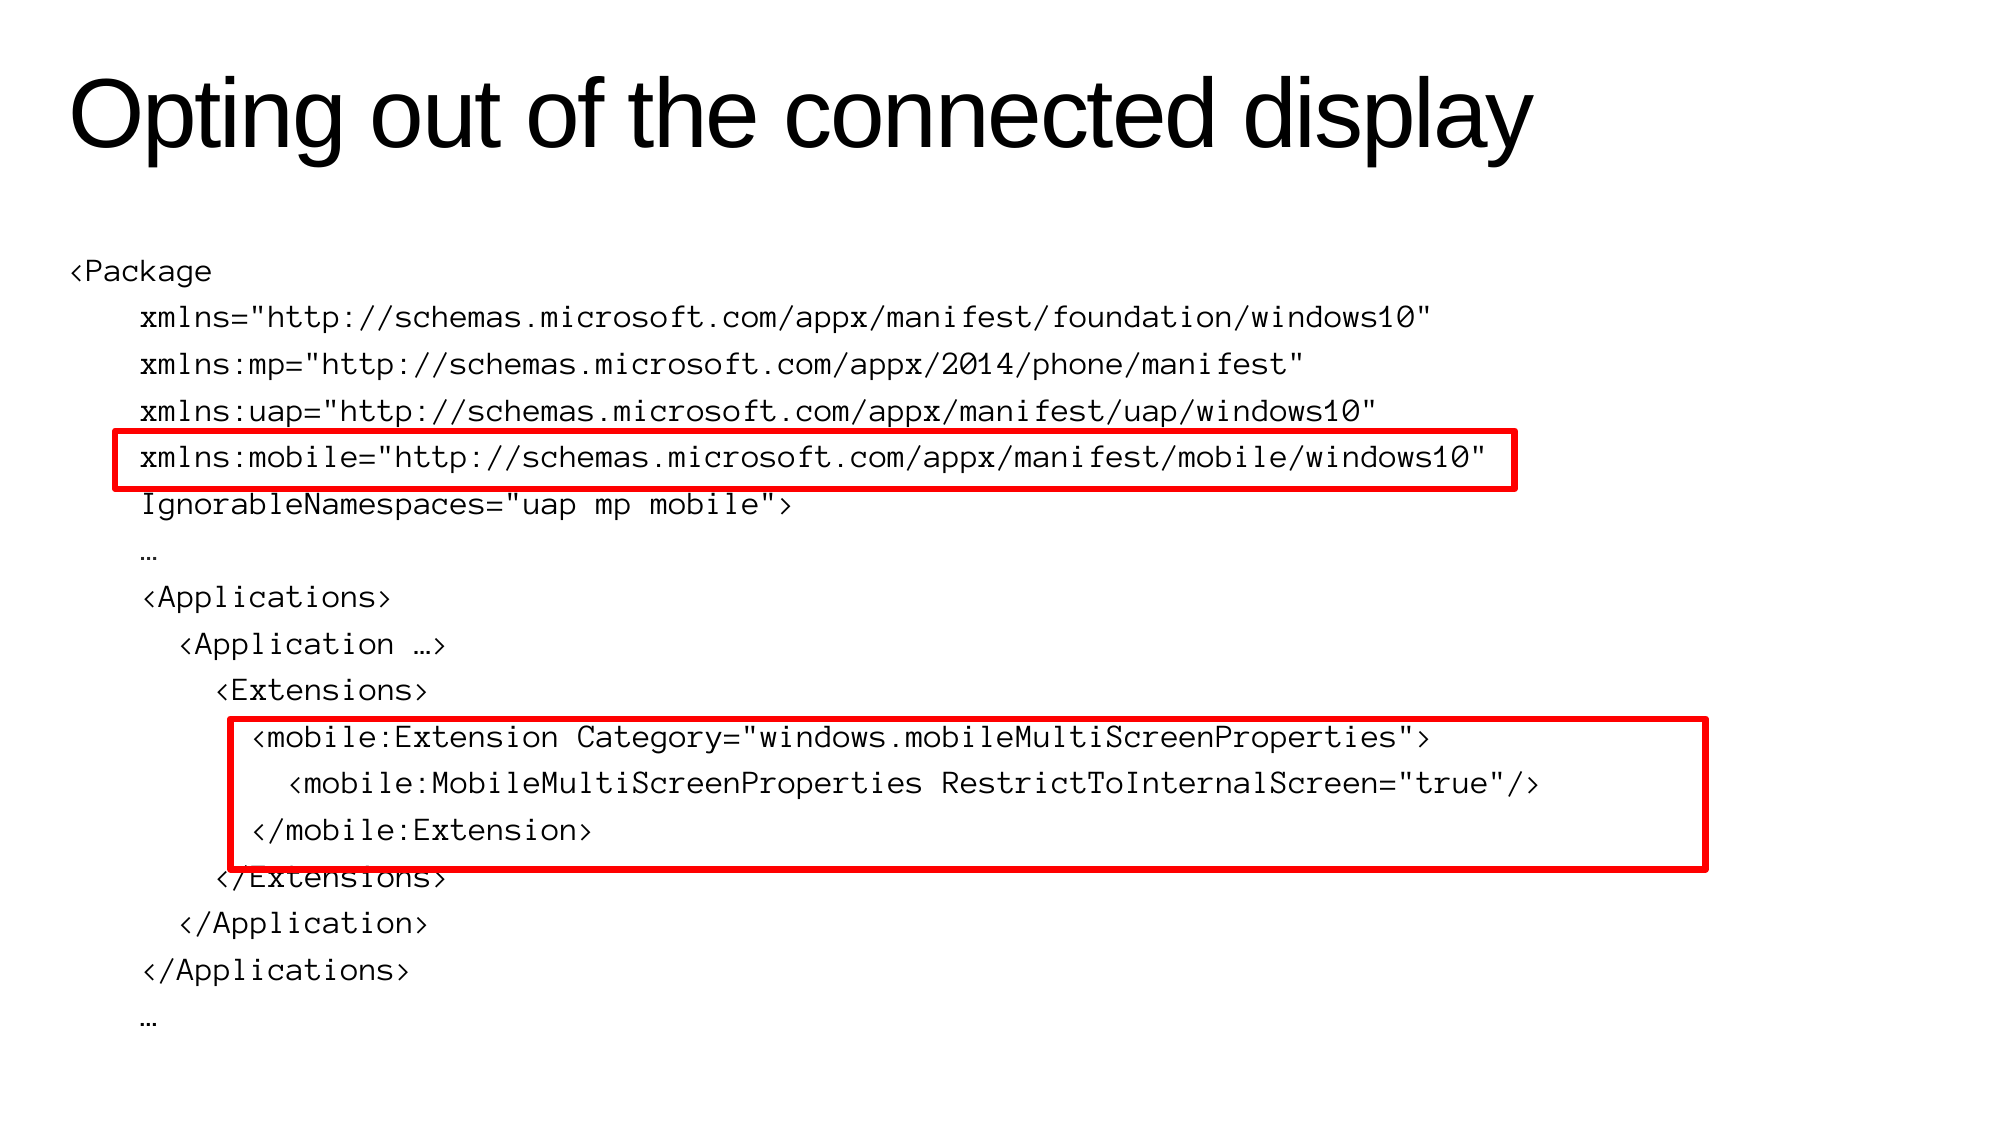

# Opting out of the connected display
<Package
    xmlns="http://schemas.microsoft.com/appx/manifest/foundation/windows10"
    xmlns:mp="http://schemas.microsoft.com/appx/2014/phone/manifest"
    xmlns:uap="http://schemas.microsoft.com/appx/manifest/uap/windows10"
    xmlns:mobile="http://schemas.microsoft.com/appx/manifest/mobile/windows10"
    IgnorableNamespaces="uap mp mobile">
    …
    <Applications>
      <Application …>
        <Extensions>
          <mobile:Extension Category="windows.mobileMultiScreenProperties">
            <mobile:MobileMultiScreenProperties RestrictToInternalScreen="true"/>
          </mobile:Extension>
        </Extensions>
      </Application>
    </Applications>
    …